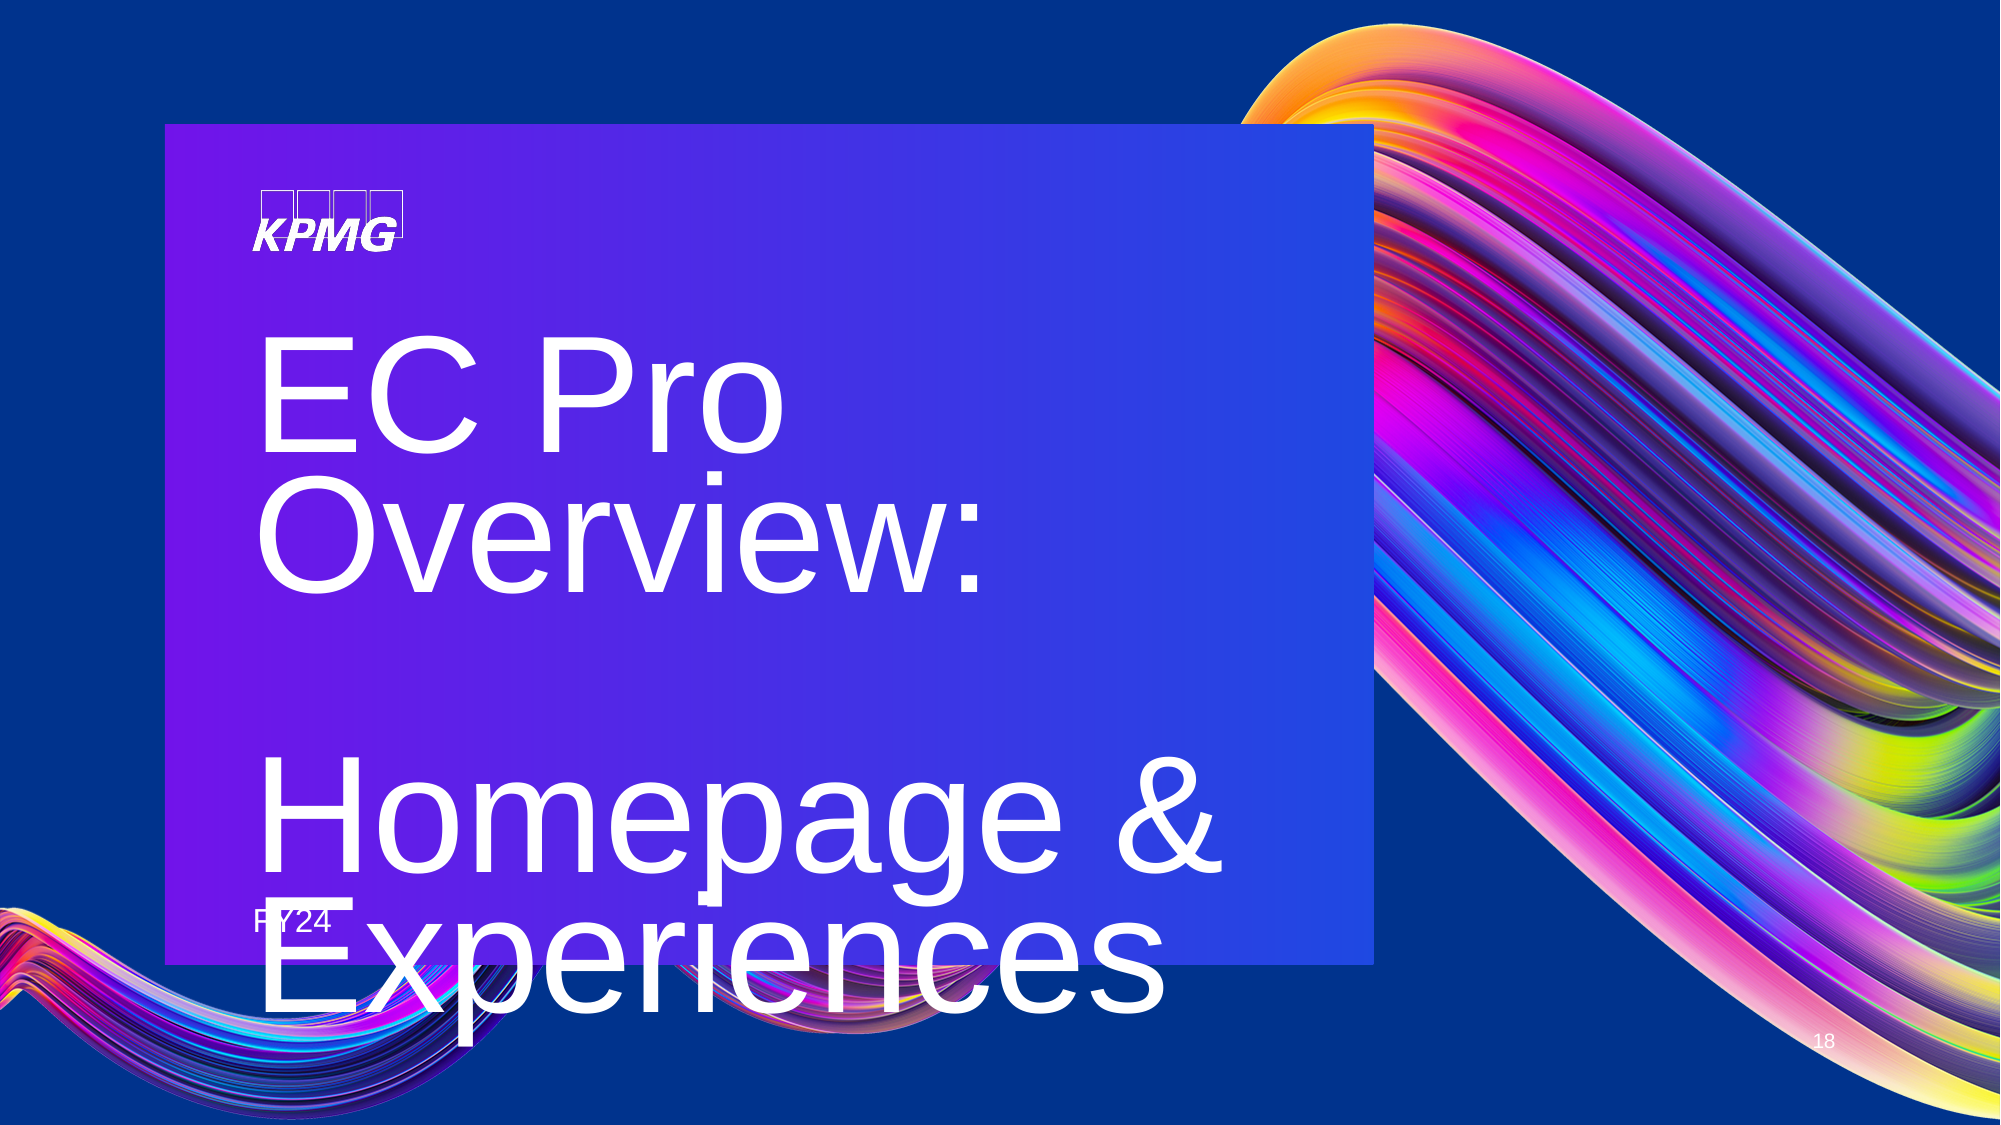

# EC Pro Overview: Homepage & Experiences

FY24